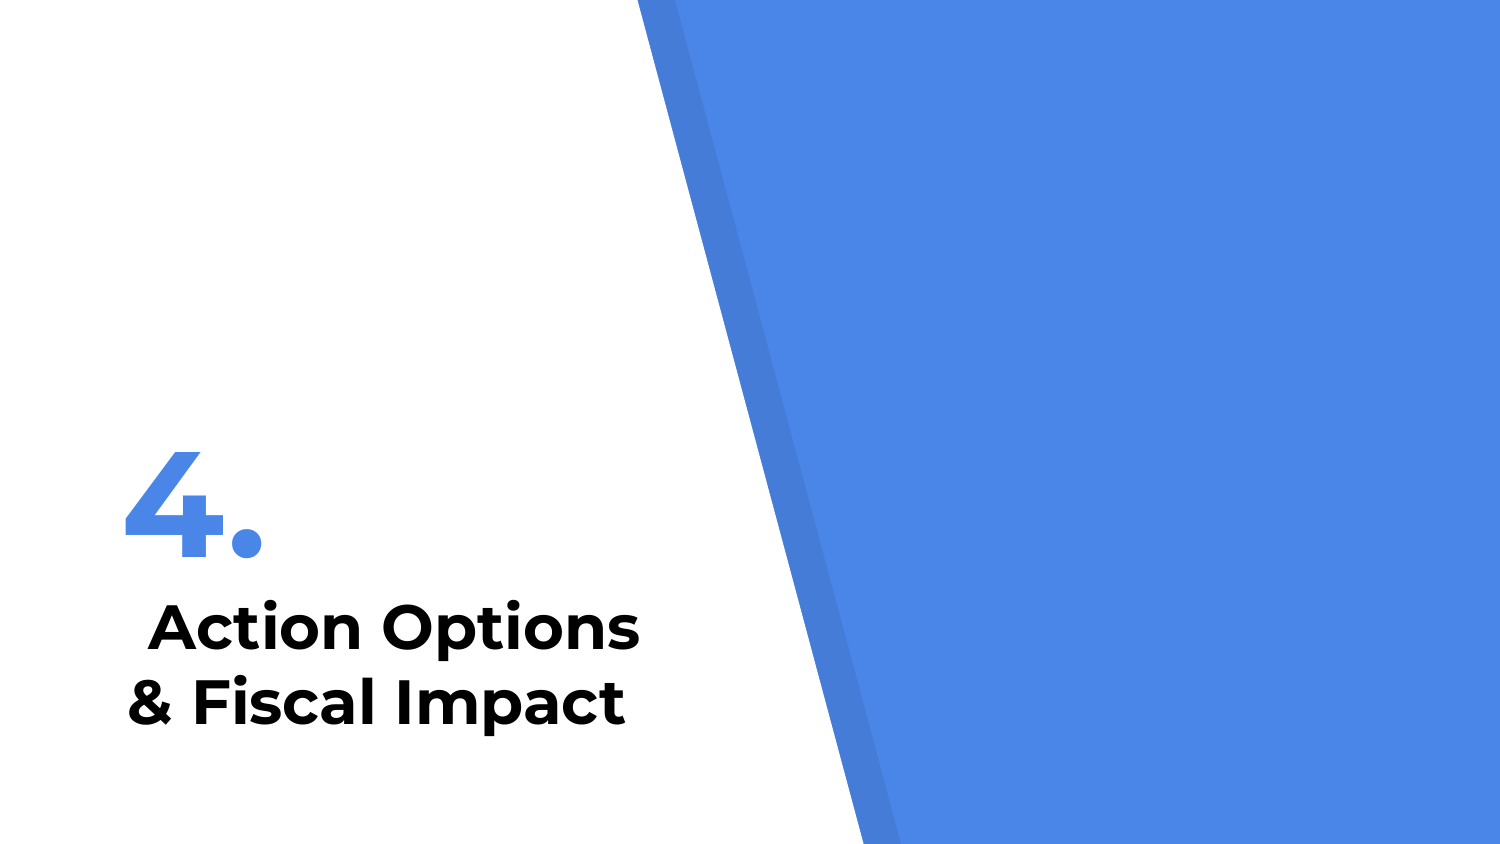

# 4.
Action Options & Fiscal Impact